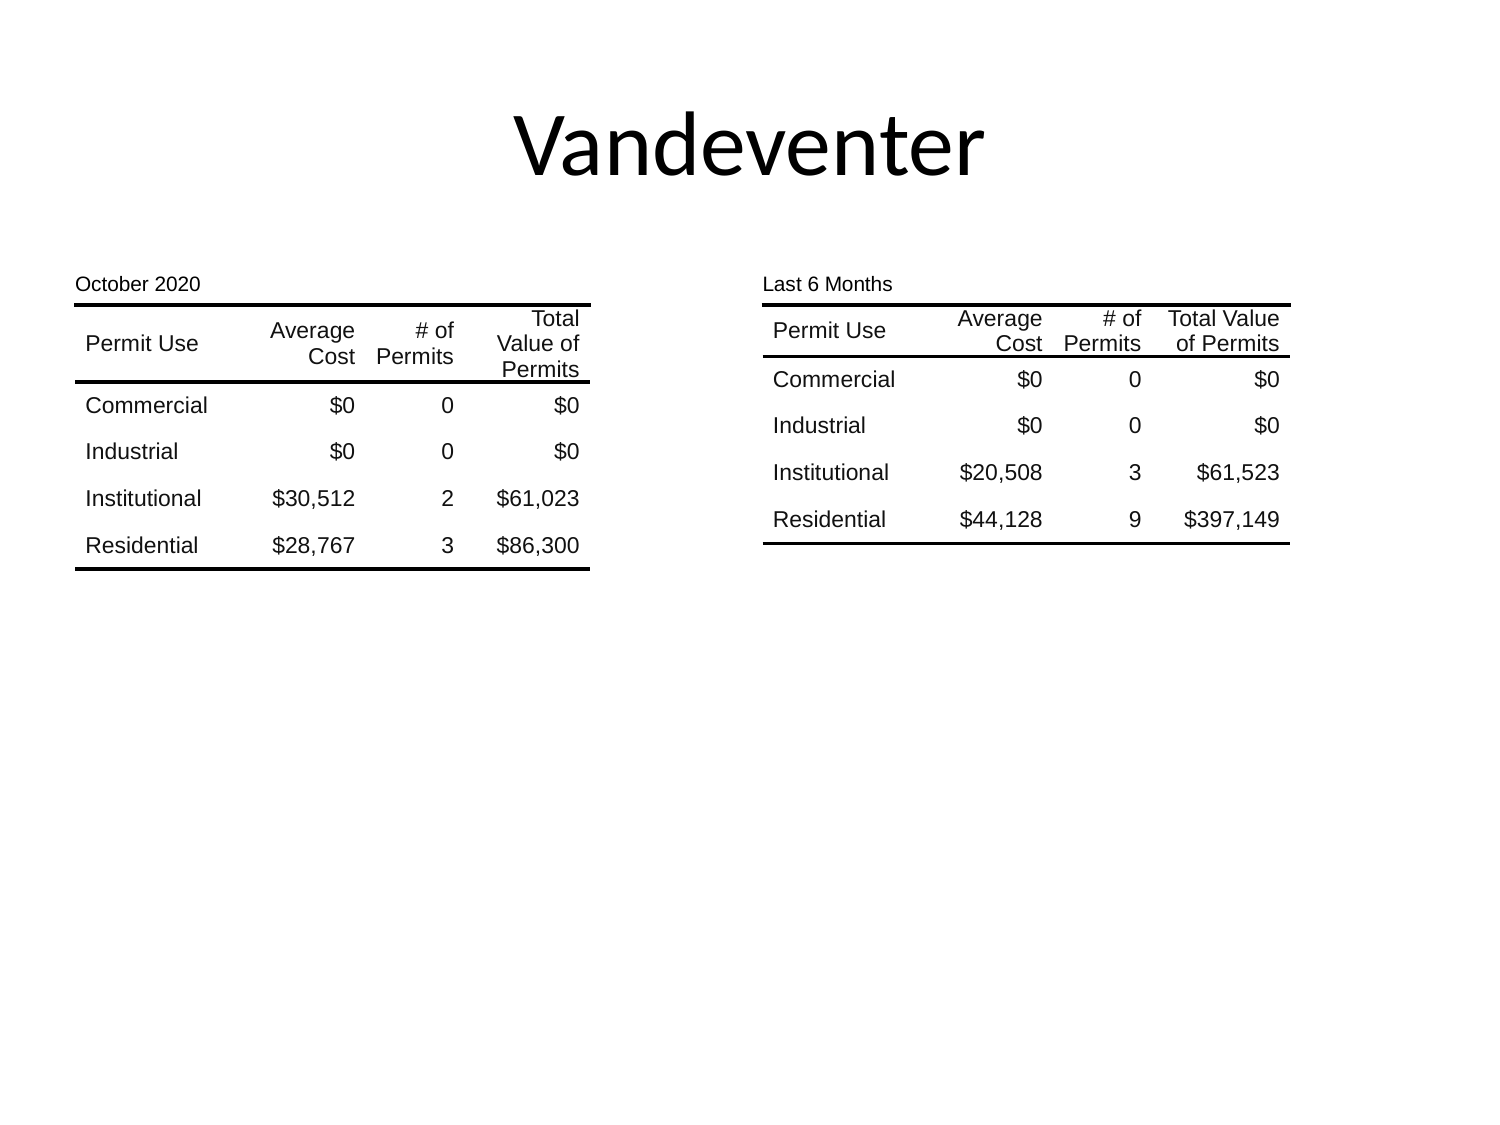

# Vandeventer
| October 2020 | October 2020 | October 2020 | October 2020 |
| --- | --- | --- | --- |
| Permit Use | Average Cost | # of Permits | Total Value of Permits |
| Commercial | $0 | 0 | $0 |
| Industrial | $0 | 0 | $0 |
| Institutional | $30,512 | 2 | $61,023 |
| Residential | $28,767 | 3 | $86,300 |
| Last 6 Months | Last 6 Months | Last 6 Months | Last 6 Months |
| --- | --- | --- | --- |
| Permit Use | Average Cost | # of Permits | Total Value of Permits |
| Commercial | $0 | 0 | $0 |
| Industrial | $0 | 0 | $0 |
| Institutional | $20,508 | 3 | $61,523 |
| Residential | $44,128 | 9 | $397,149 |